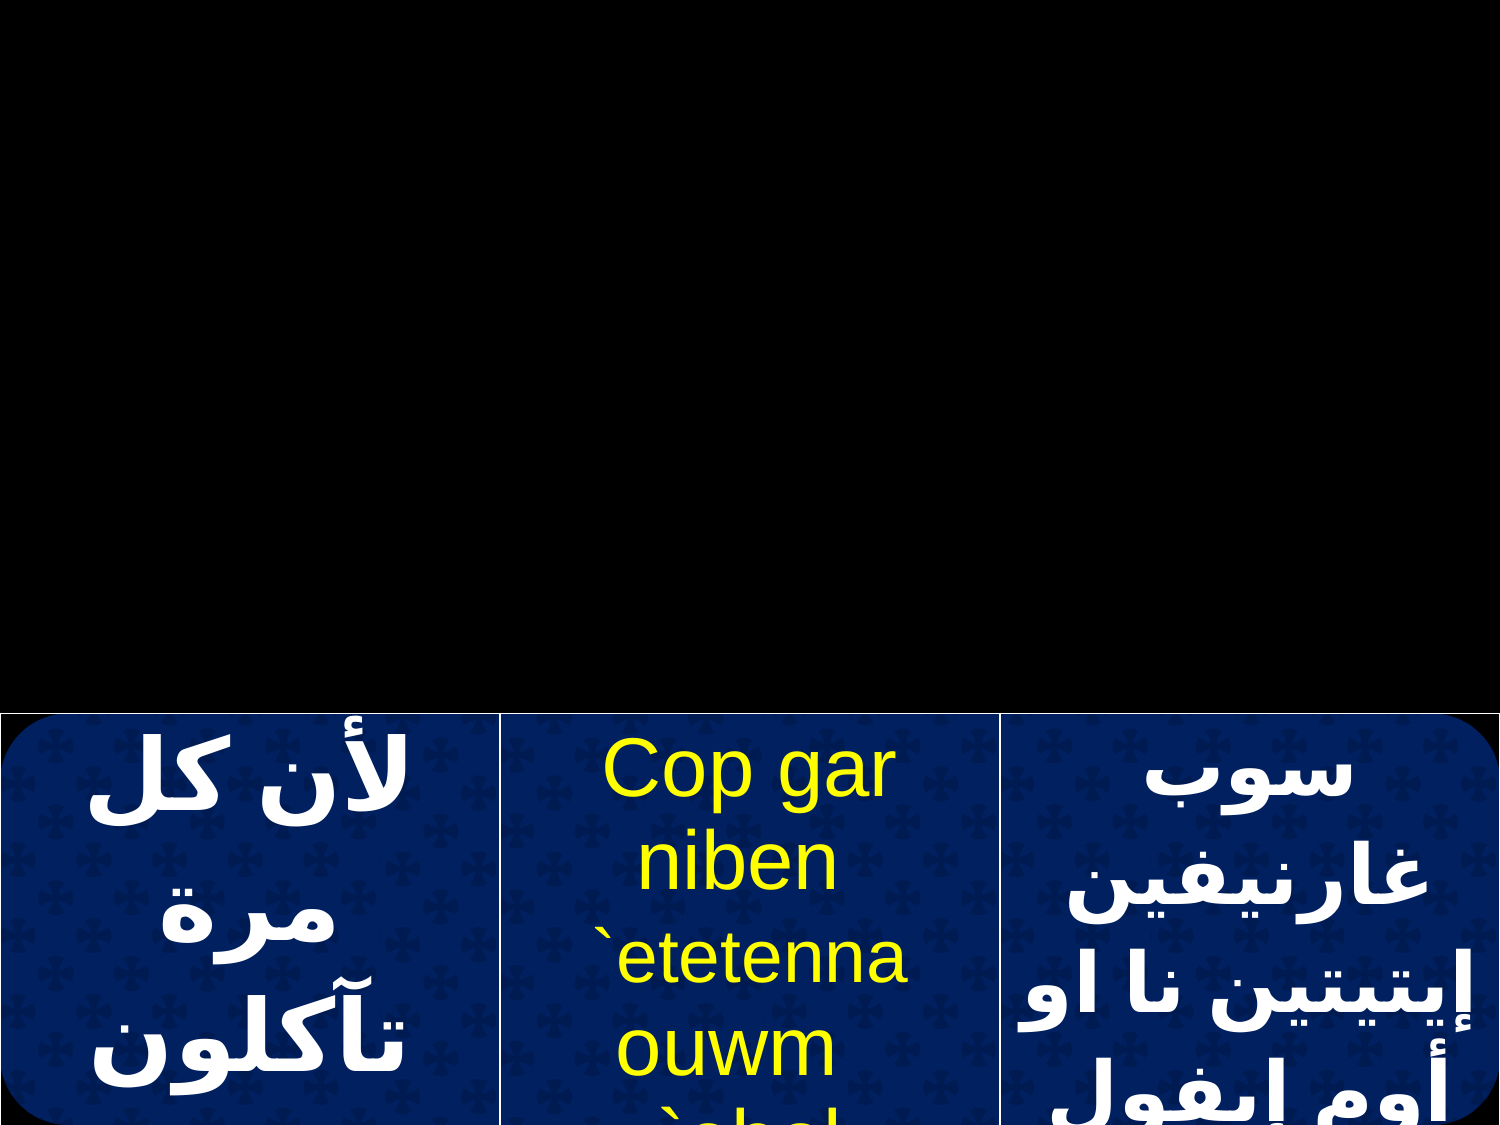

| لأن كل مرة تآكلون من هذا الخبز | Cop gar niben `etetenna ouwm `ebol 'en paiwik vai | سوب غارنيفين إيتيتين نا او أوم إيفول خين باي أوبك فاي |
| --- | --- | --- |